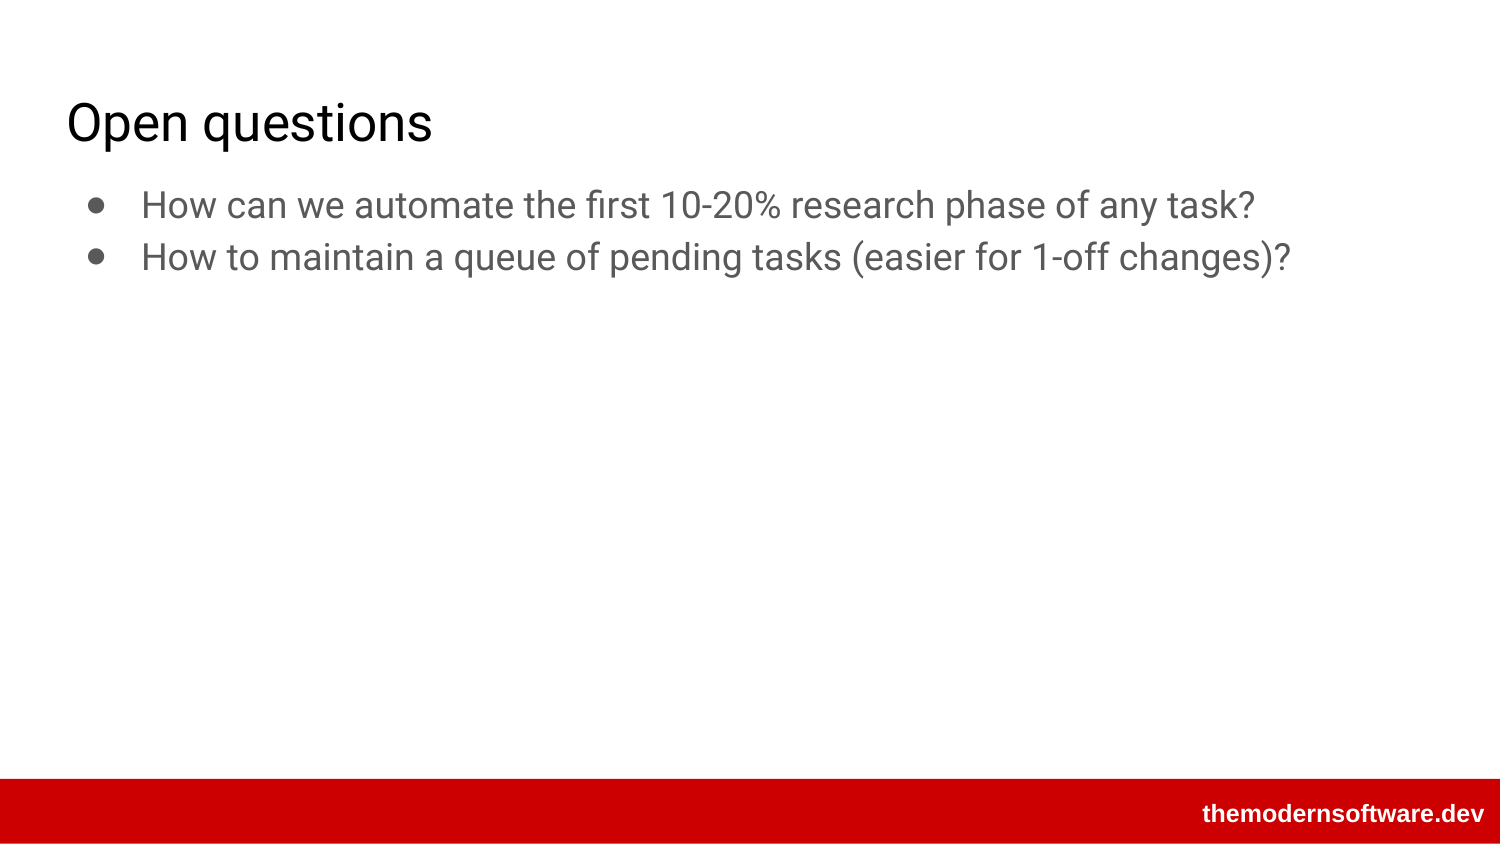

# Open questions
How can we automate the first 10-20% research phase of any task?
How to maintain a queue of pending tasks (easier for 1-off changes)?

themodernsoftware.dev